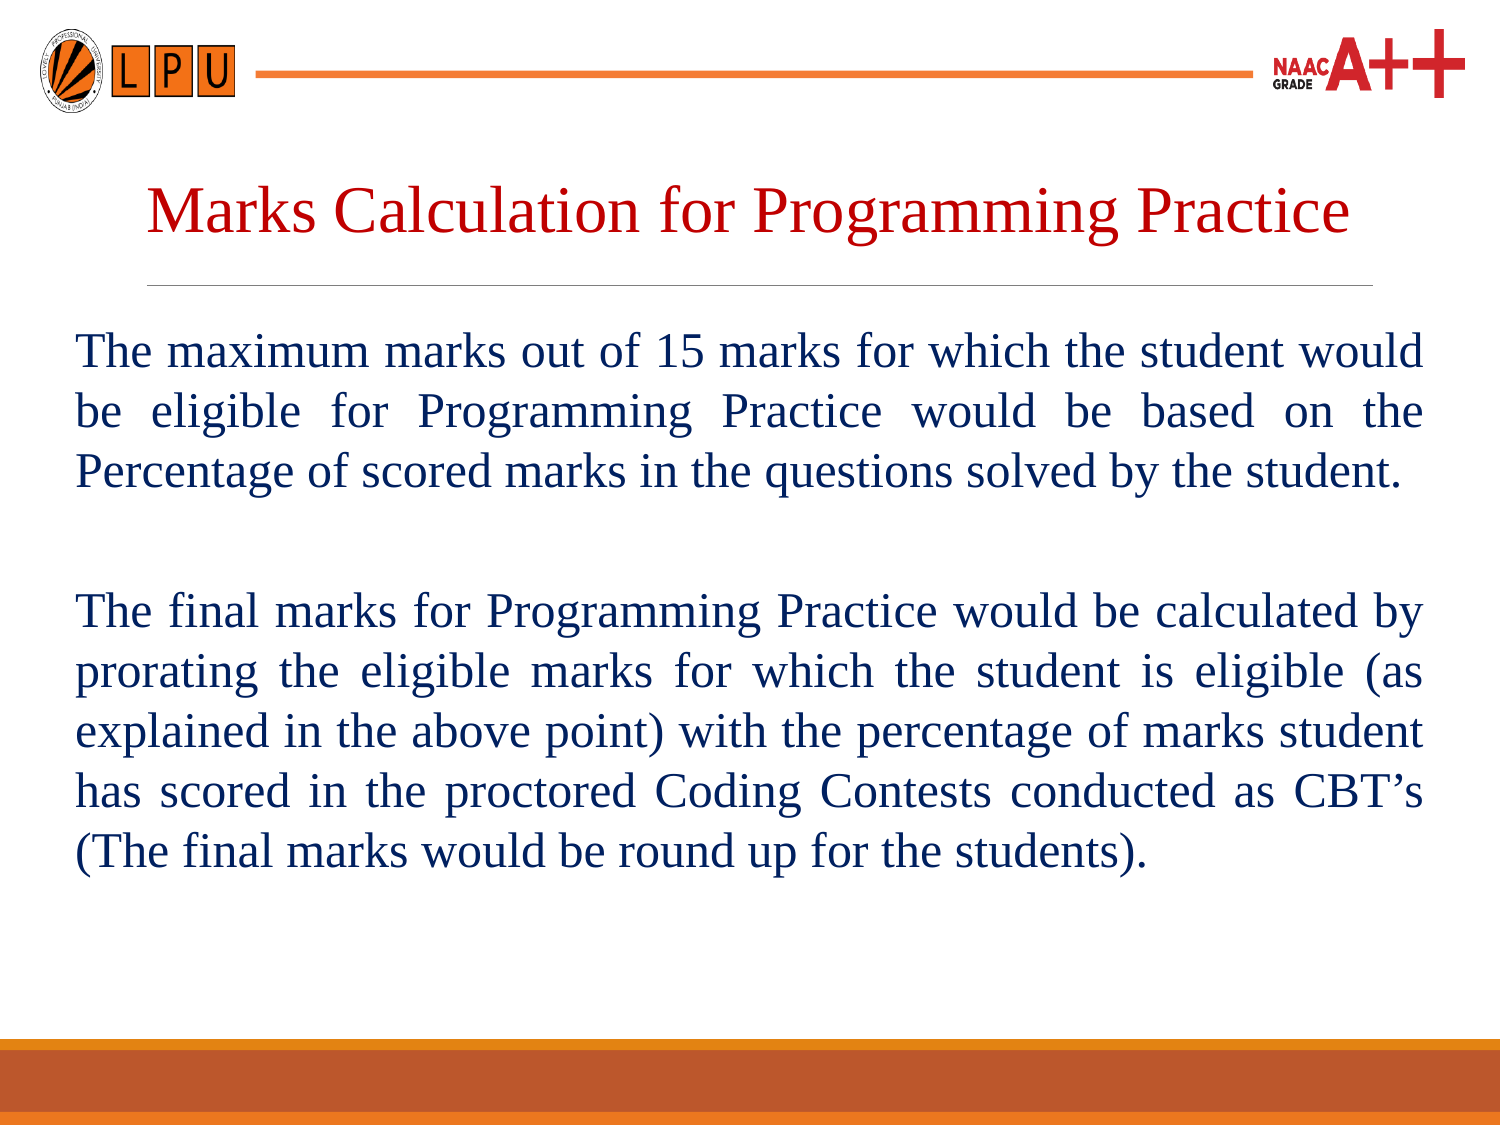

# Marks Calculation for Programming Practice
The maximum marks out of 15 marks for which the student would be eligible for Programming Practice would be based on the Percentage of scored marks in the questions solved by the student.

The final marks for Programming Practice would be calculated by prorating the eligible marks for which the student is eligible (as explained in the above point) with the percentage of marks student has scored in the proctored Coding Contests conducted as CBT’s (The final marks would be round up for the students).